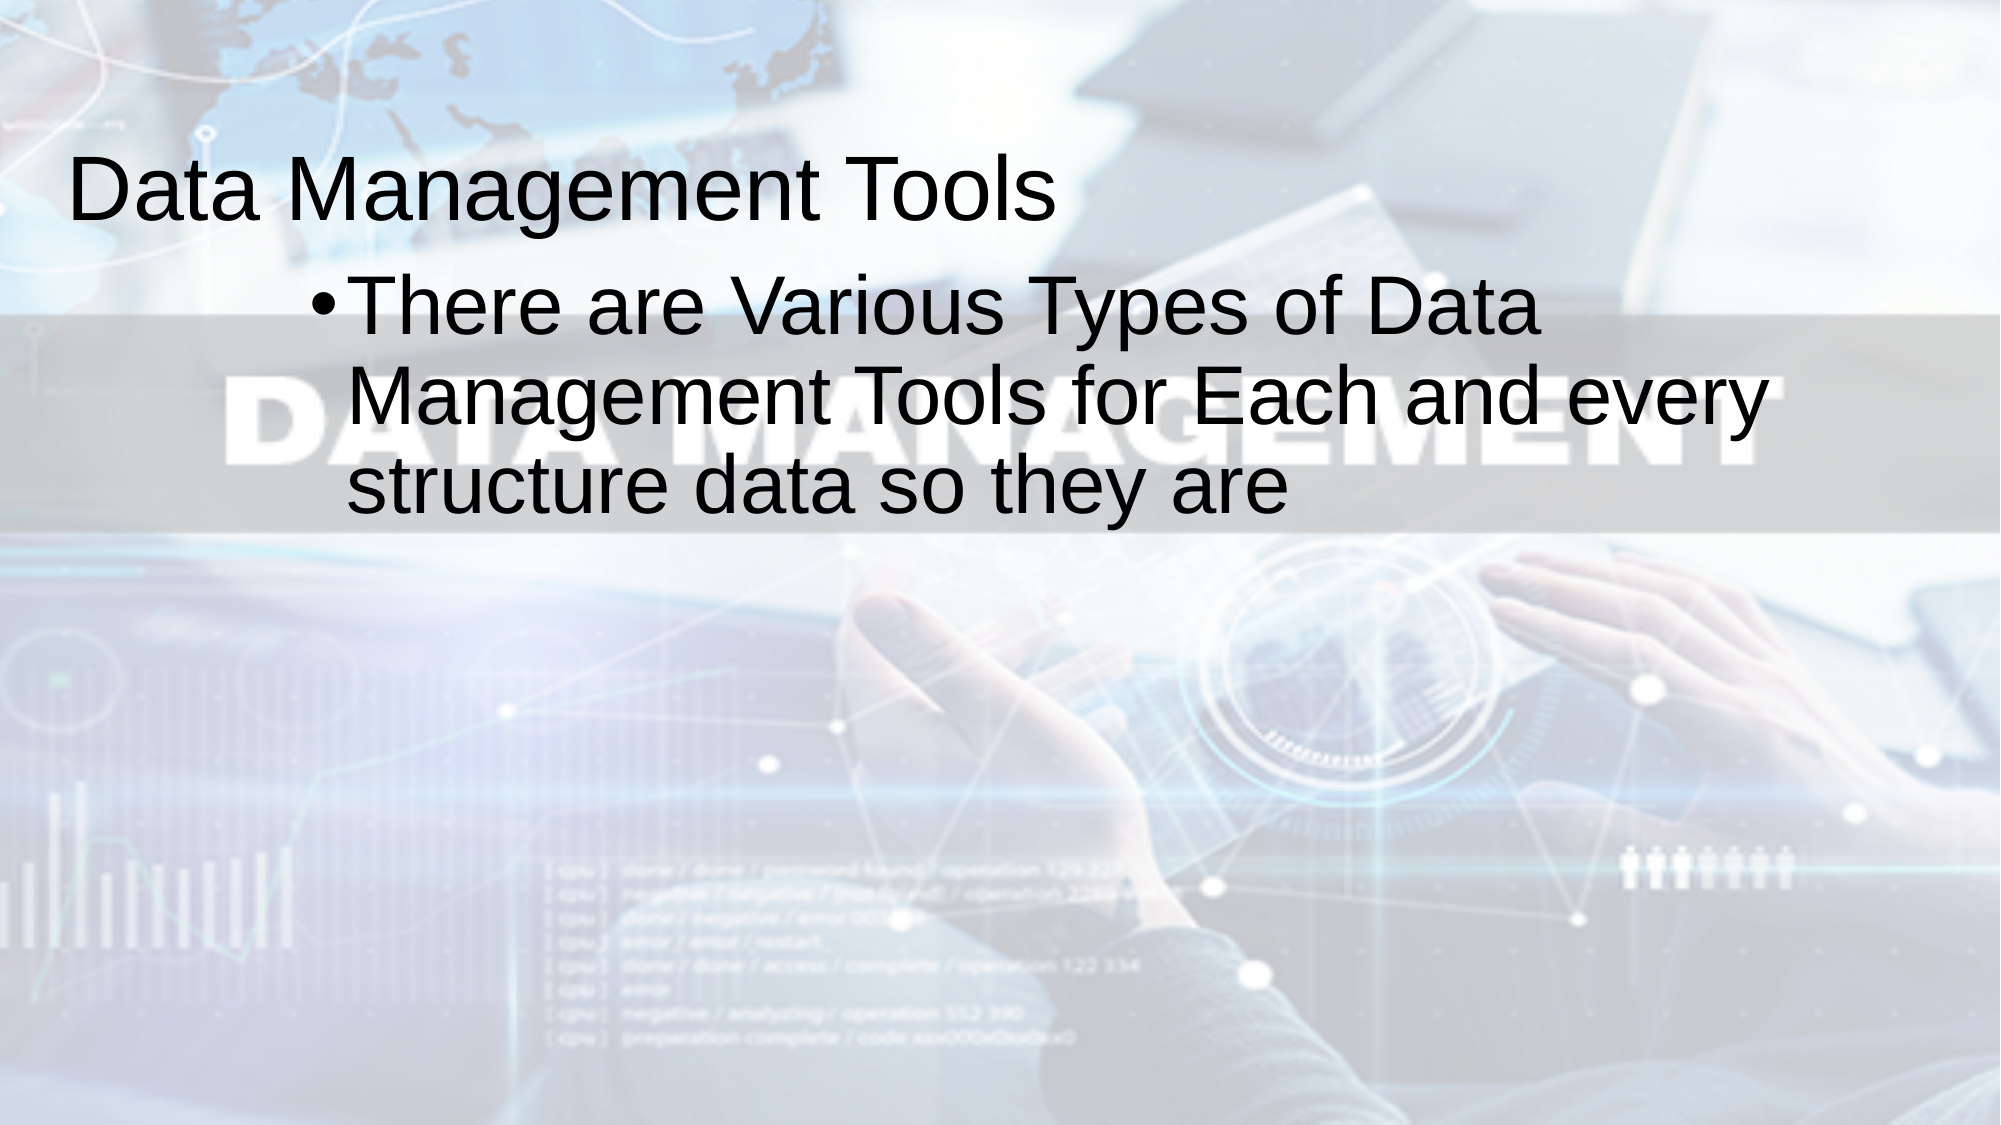

# Data Management Tools
There are Various Types of Data Management Tools for Each and every structure data so they are